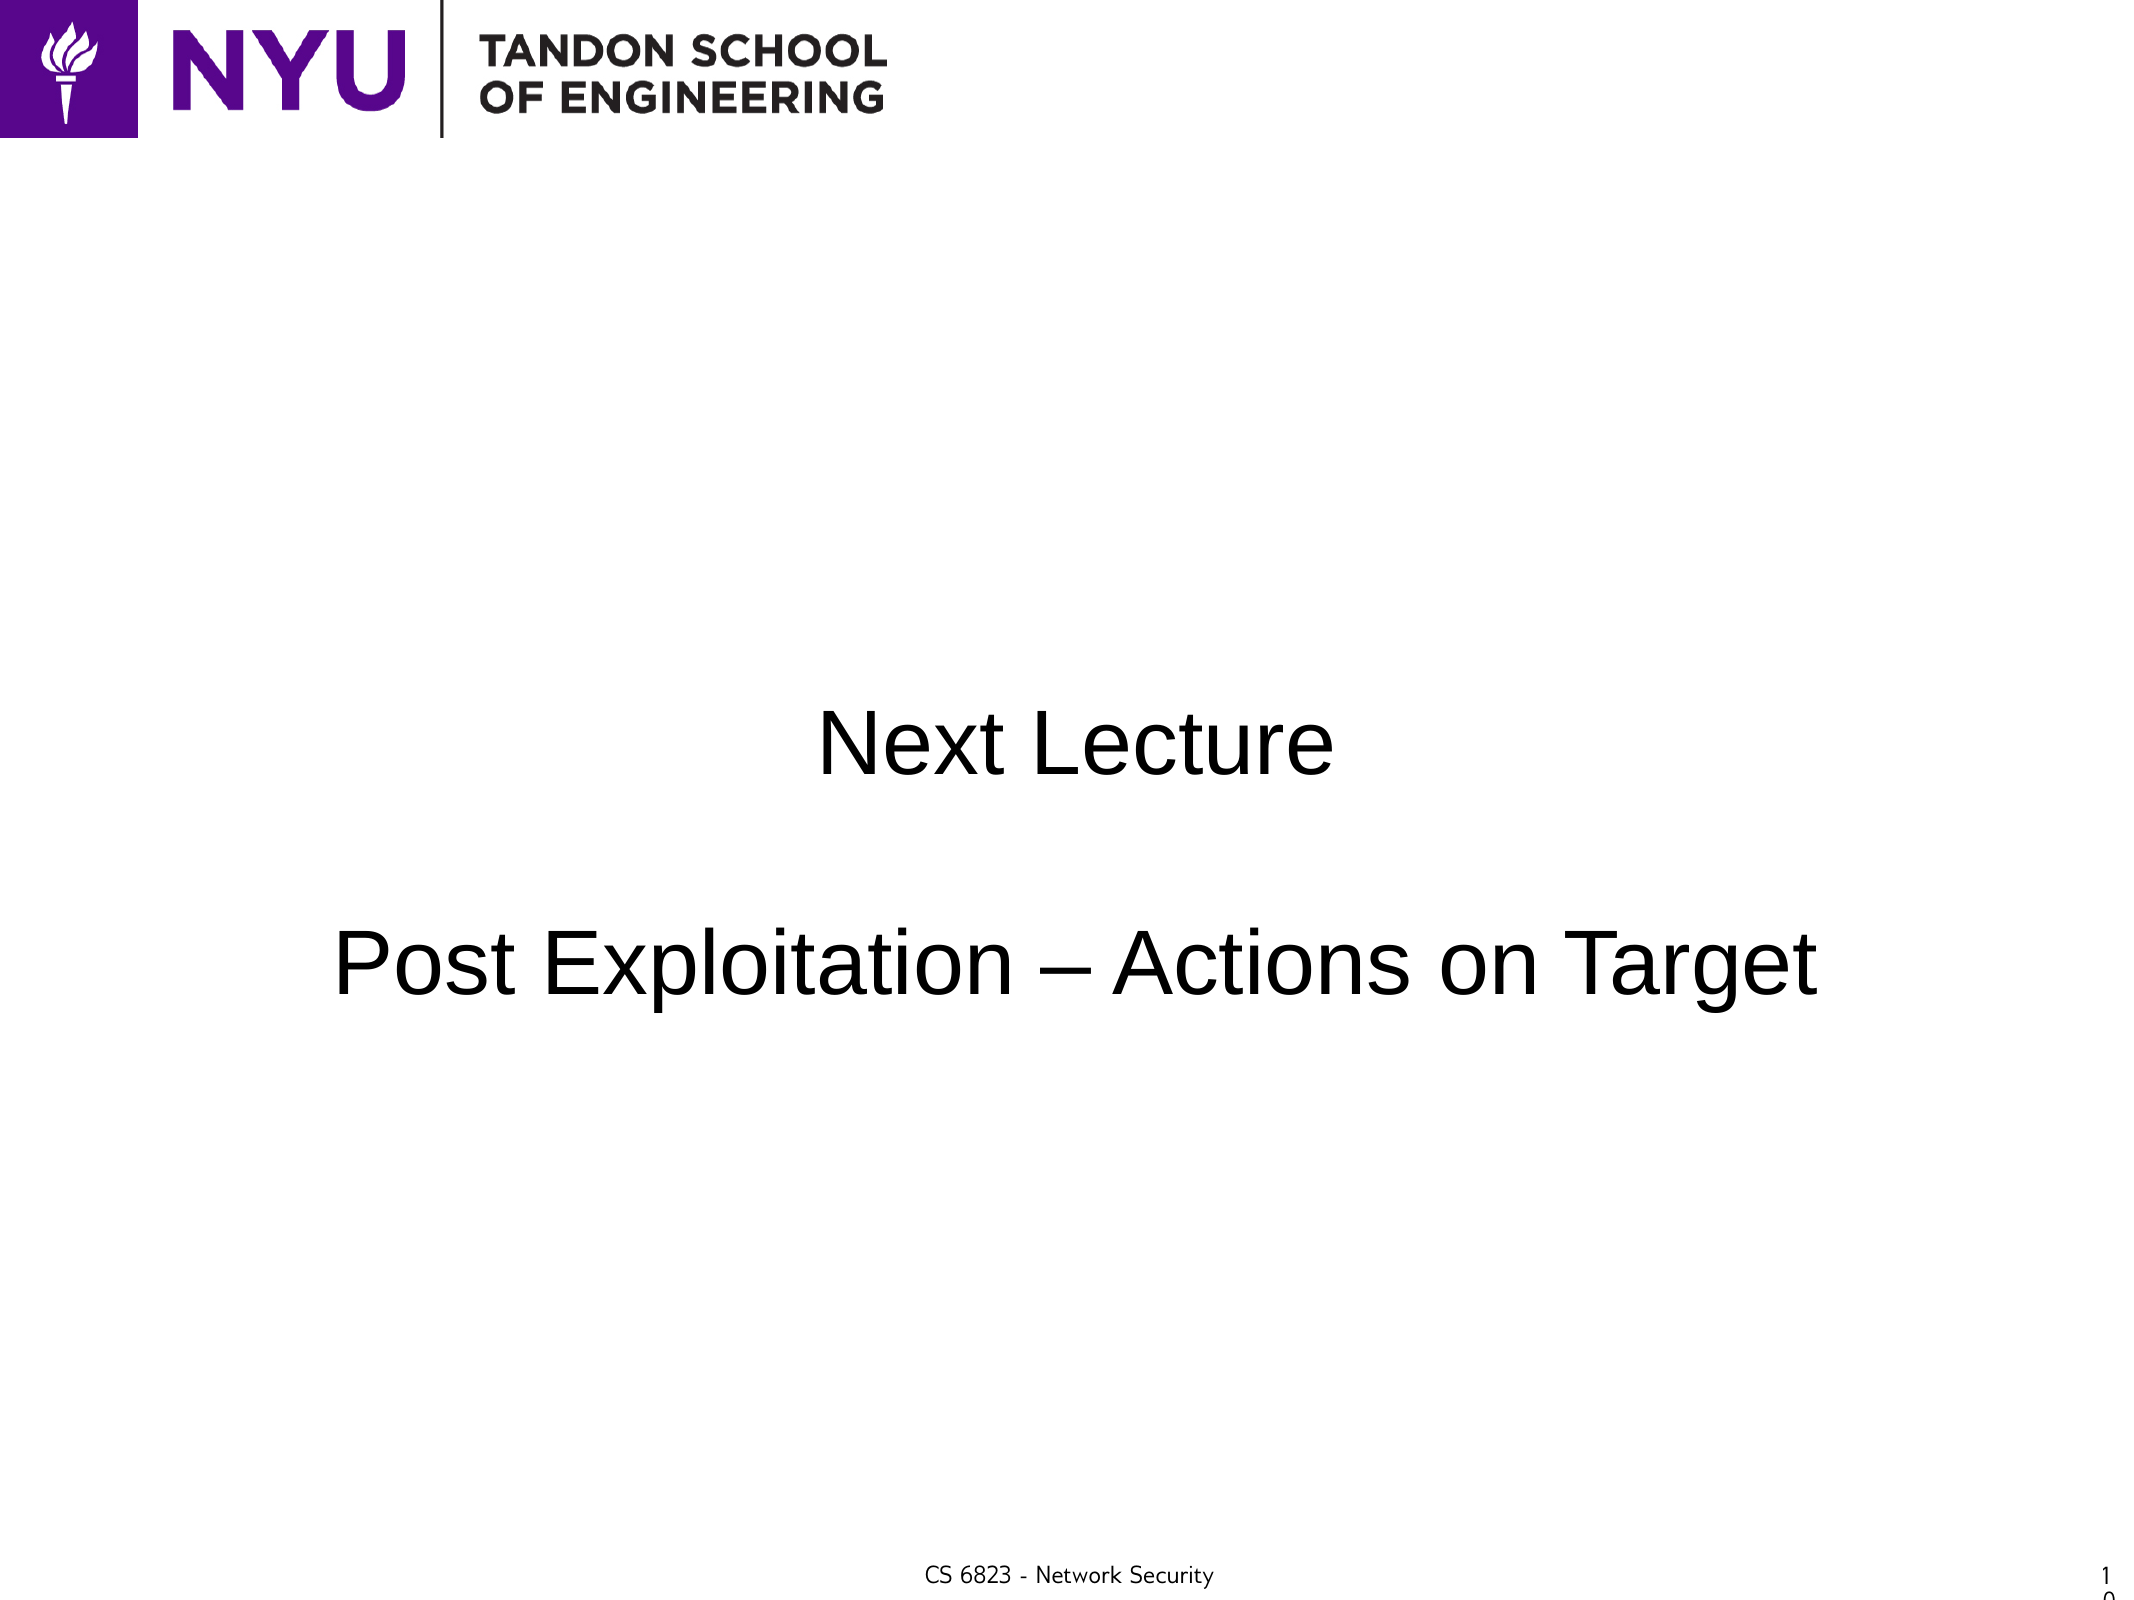

Next Lecture

Post Exploitation – Actions on Target
100